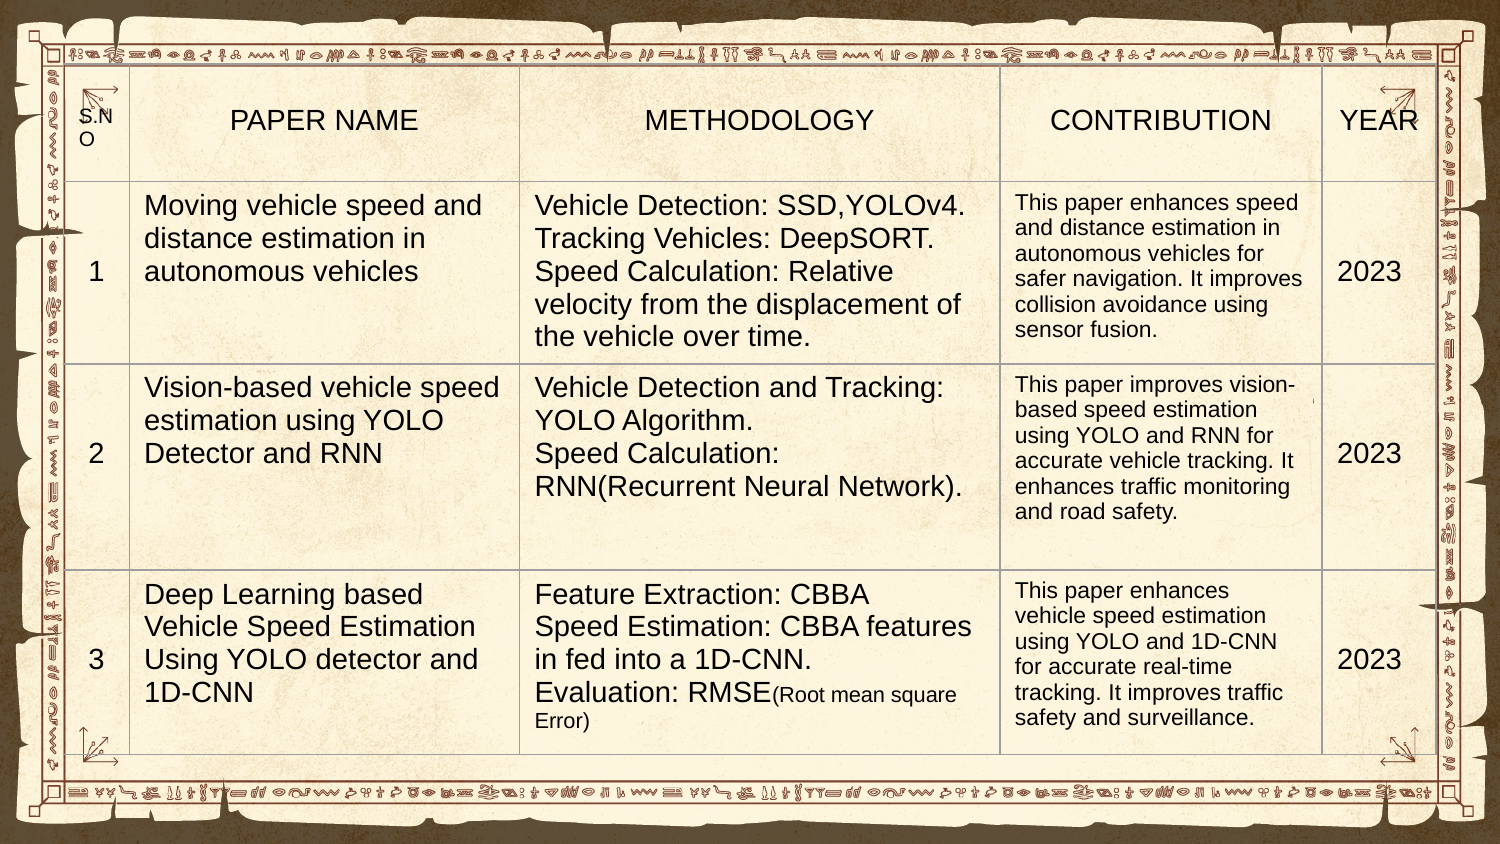

| S.NO | PAPER NAME | METHODOLOGY | CONTRIBUTION | YEAR |
| --- | --- | --- | --- | --- |
| 1 | Moving vehicle speed and distance estimation in autonomous vehicles | Vehicle Detection: SSD,YOLOv4. Tracking Vehicles: DeepSORT. Speed Calculation: Relative velocity from the displacement of the vehicle over time. | This paper enhances speed and distance estimation in autonomous vehicles for safer navigation. It improves collision avoidance using sensor fusion. | 2023 |
| 2 | Vision-based vehicle speed estimation using YOLO Detector and RNN | Vehicle Detection and Tracking: YOLO Algorithm. Speed Calculation: RNN(Recurrent Neural Network). | This paper improves vision-based speed estimation using YOLO and RNN for accurate vehicle tracking. It enhances traffic monitoring and road safety. | 2023 |
| 3 | Deep Learning based Vehicle Speed Estimation Using YOLO detector and 1D-CNN | Feature Extraction: CBBA Speed Estimation: CBBA features in fed into a 1D-CNN. Evaluation: RMSE(Root mean square Error) | This paper enhances vehicle speed estimation using YOLO and 1D-CNN for accurate real-time tracking. It improves traffic safety and surveillance. | 2023 |